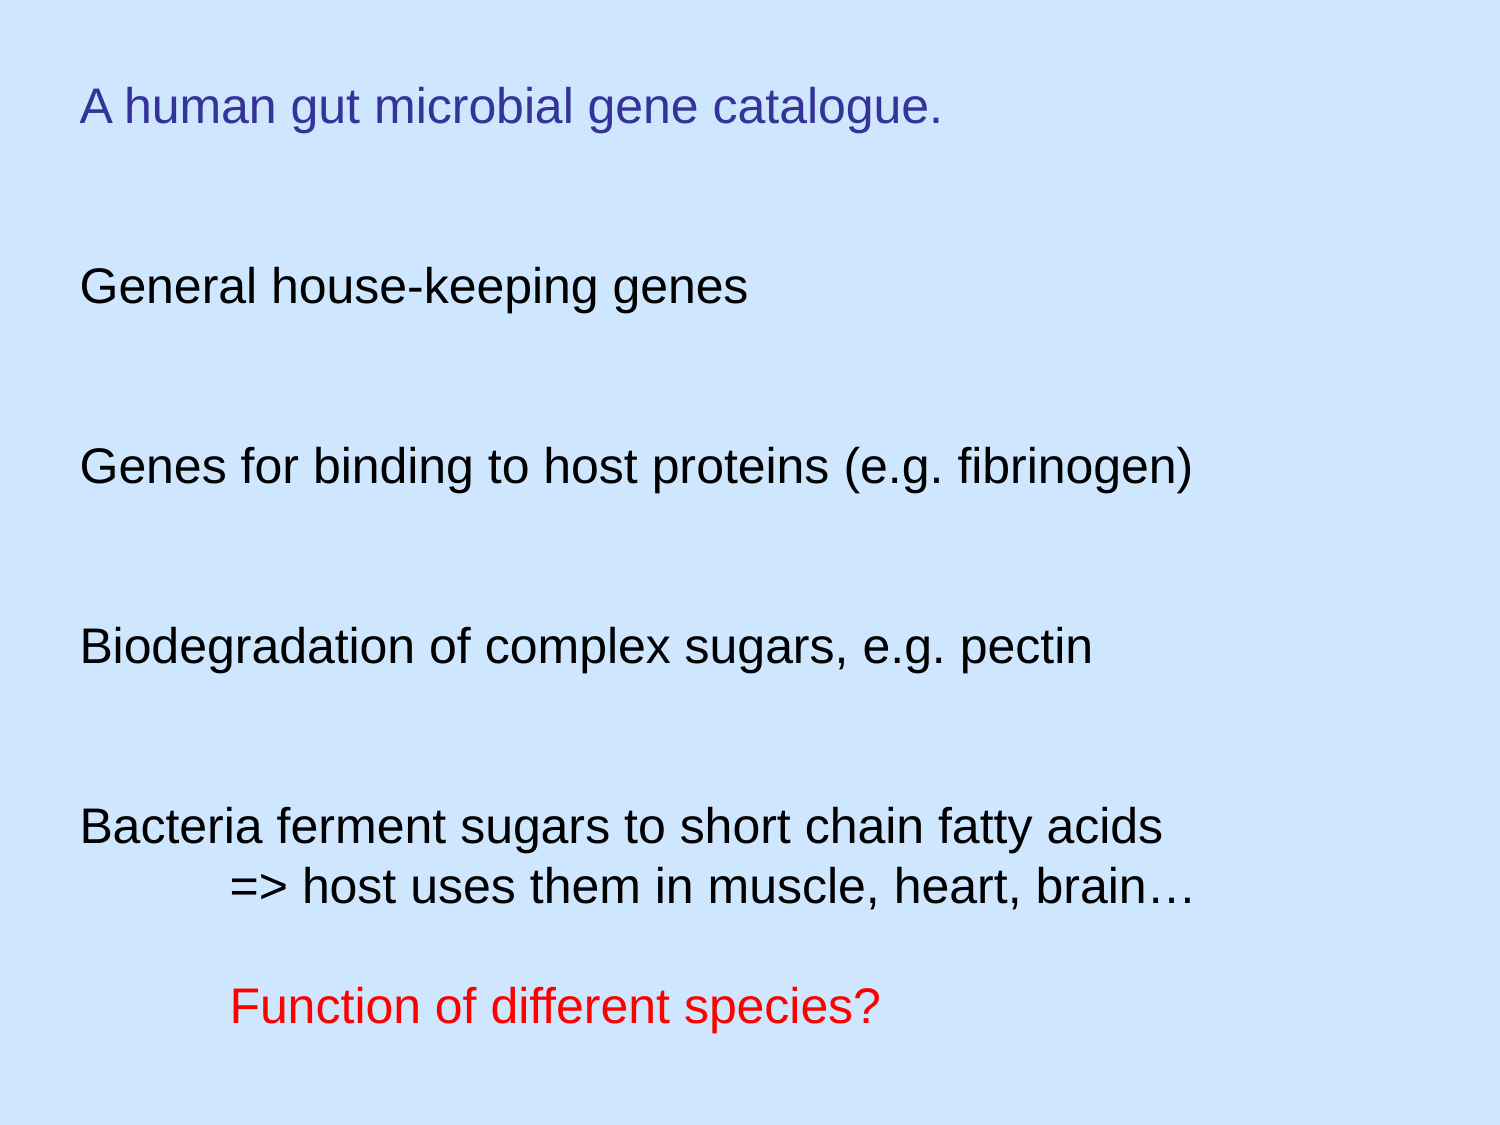

A human gut microbial gene catalogue.

General house-keeping genes

Genes for binding to host proteins (e.g. fibrinogen)

Biodegradation of complex sugars, e.g. pectin

Bacteria ferment sugars to short chain fatty acids
	=> host uses them in muscle, heart, brain…

	Function of different species?